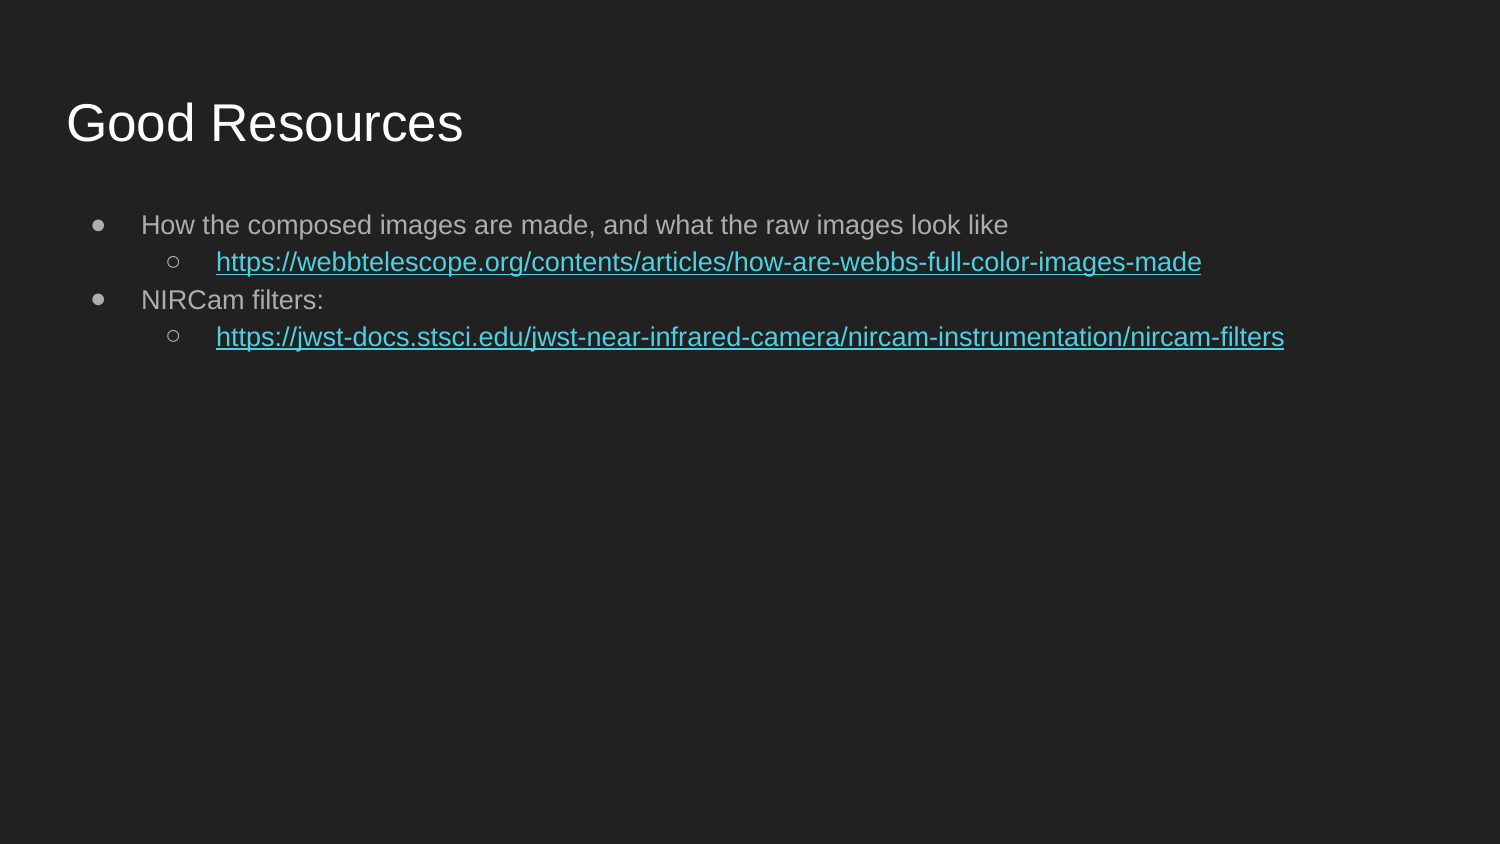

# Good Resources
How the composed images are made, and what the raw images look like
https://webbtelescope.org/contents/articles/how-are-webbs-full-color-images-made
NIRCam filters:
https://jwst-docs.stsci.edu/jwst-near-infrared-camera/nircam-instrumentation/nircam-filters